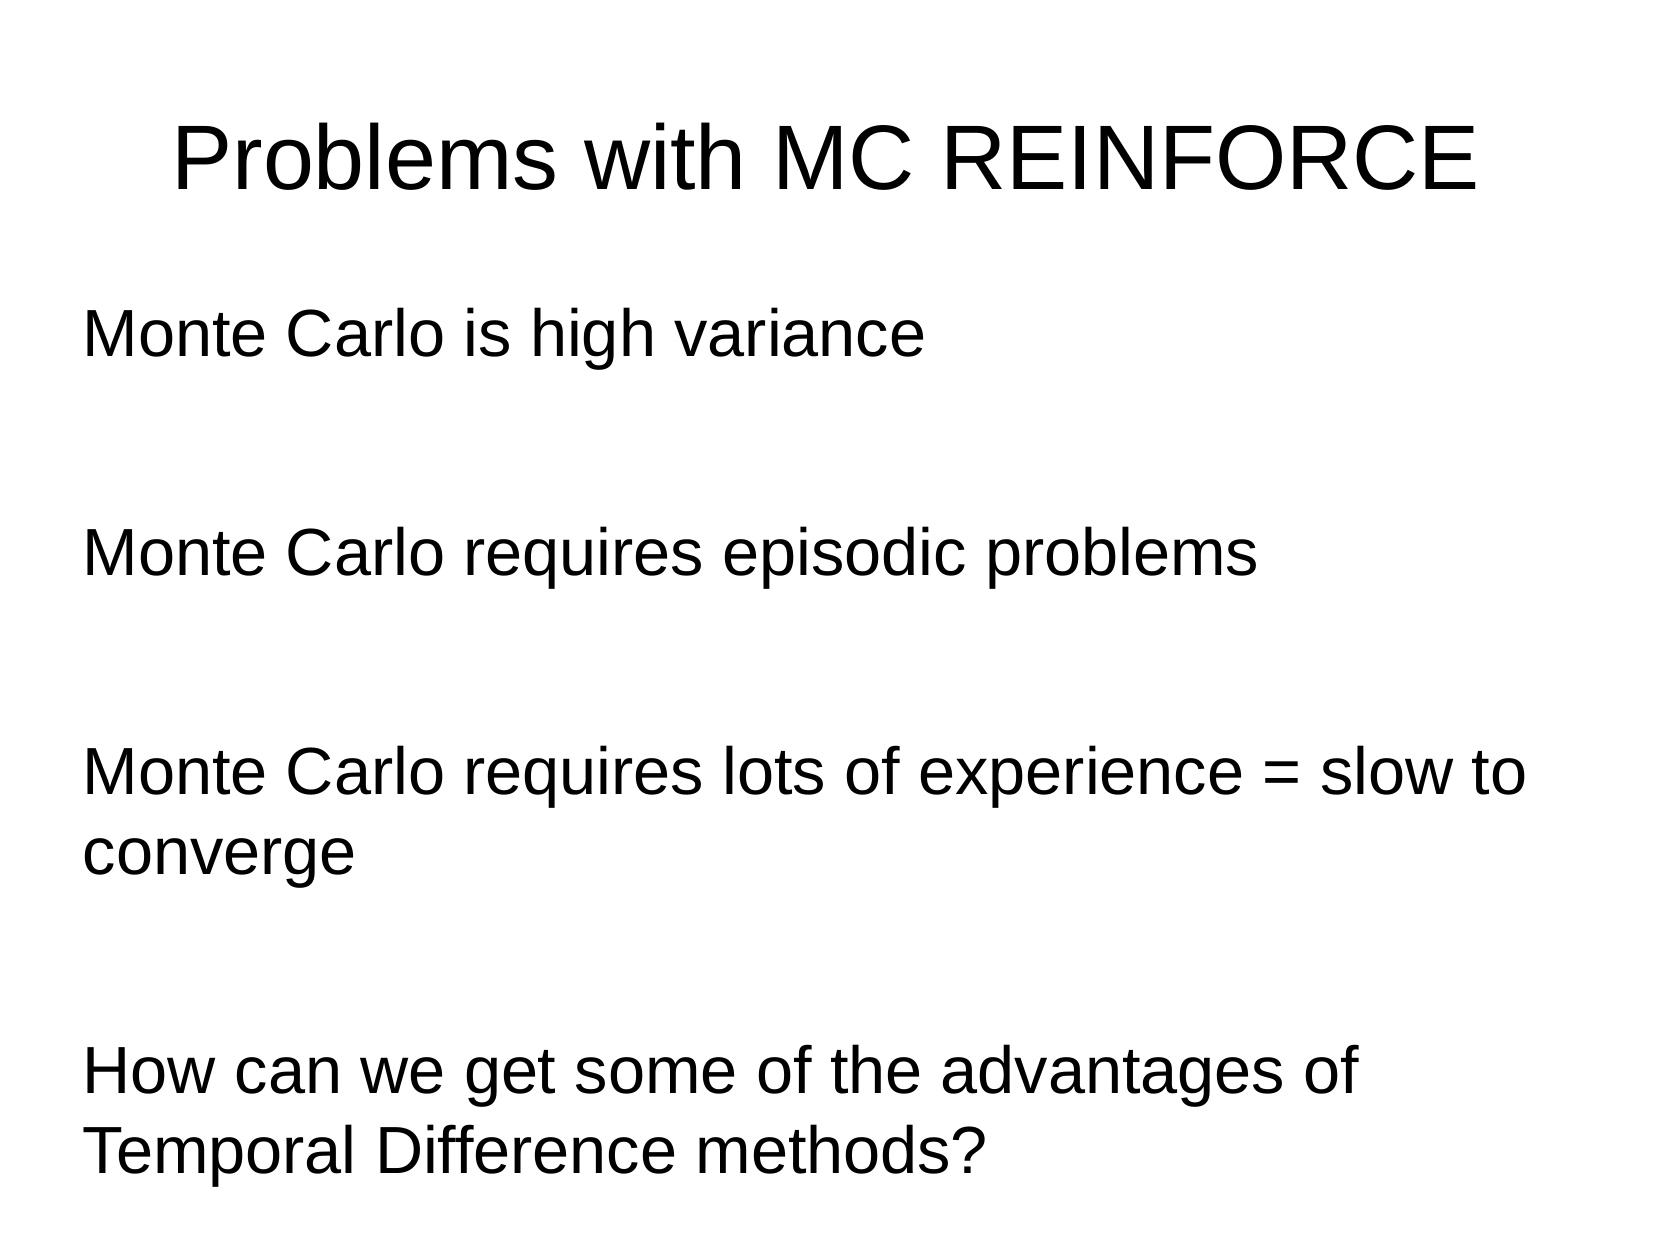

Problems with MC REINFORCE
Monte Carlo is high variance

Monte Carlo requires episodic problems

Monte Carlo requires lots of experience = slow to converge

How can we get some of the advantages of Temporal Difference methods?